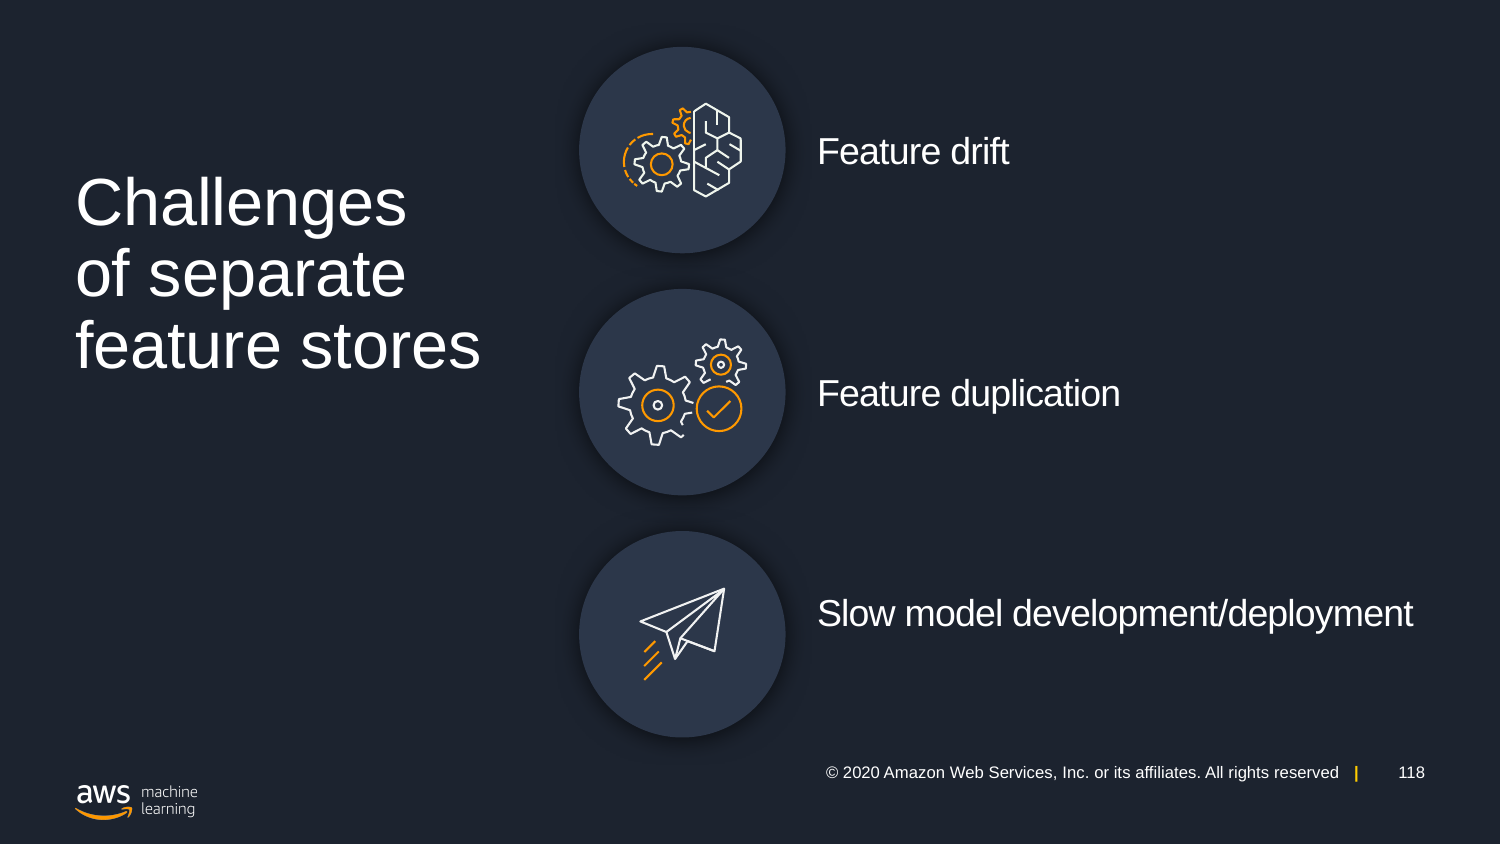

Feature drift
# Challenges of separate feature stores

Feature duplication

Slow model development/deployment